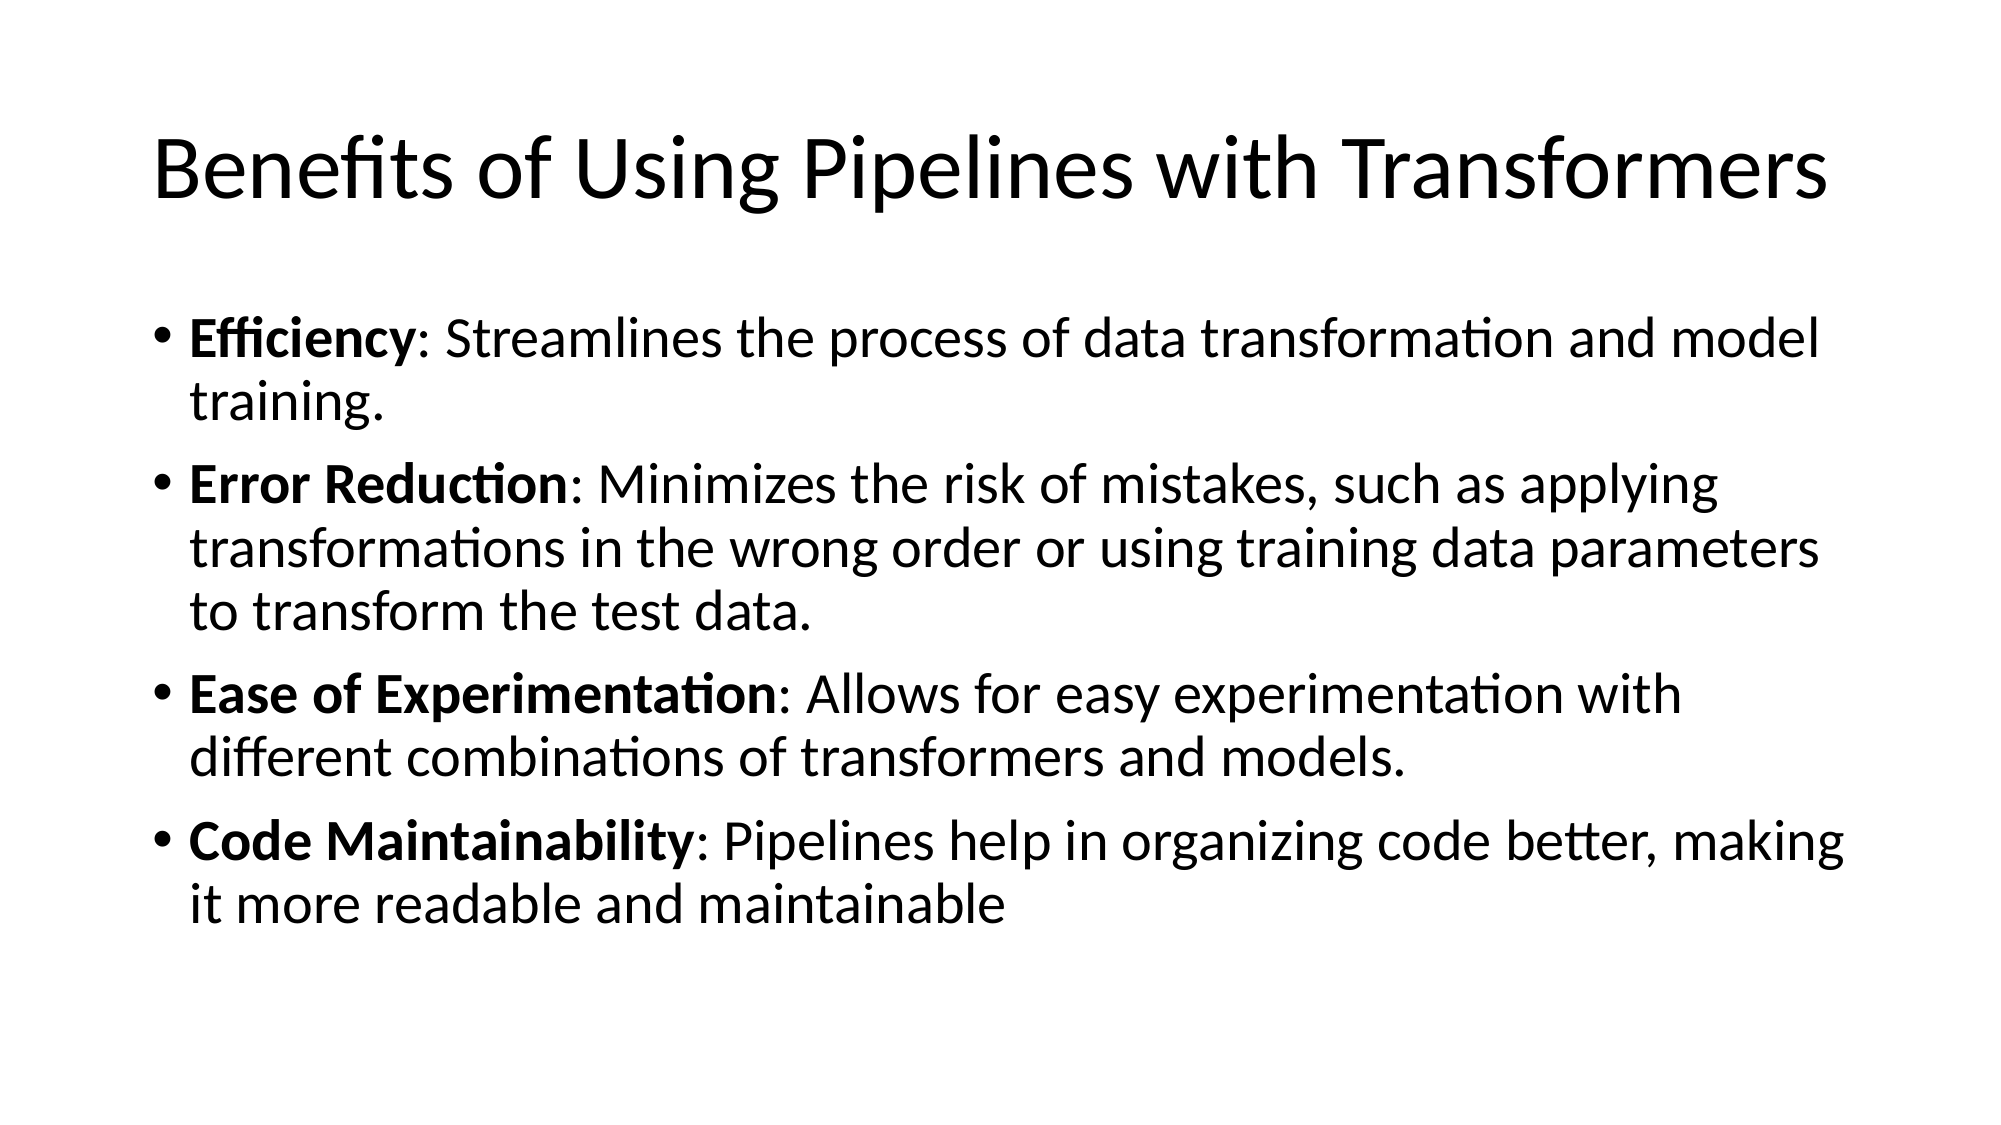

# Benefits of Using Pipelines with Transformers
Efficiency: Streamlines the process of data transformation and model training.
Error Reduction: Minimizes the risk of mistakes, such as applying transformations in the wrong order or using training data parameters to transform the test data.
Ease of Experimentation: Allows for easy experimentation with different combinations of transformers and models.
Code Maintainability: Pipelines help in organizing code better, making it more readable and maintainable